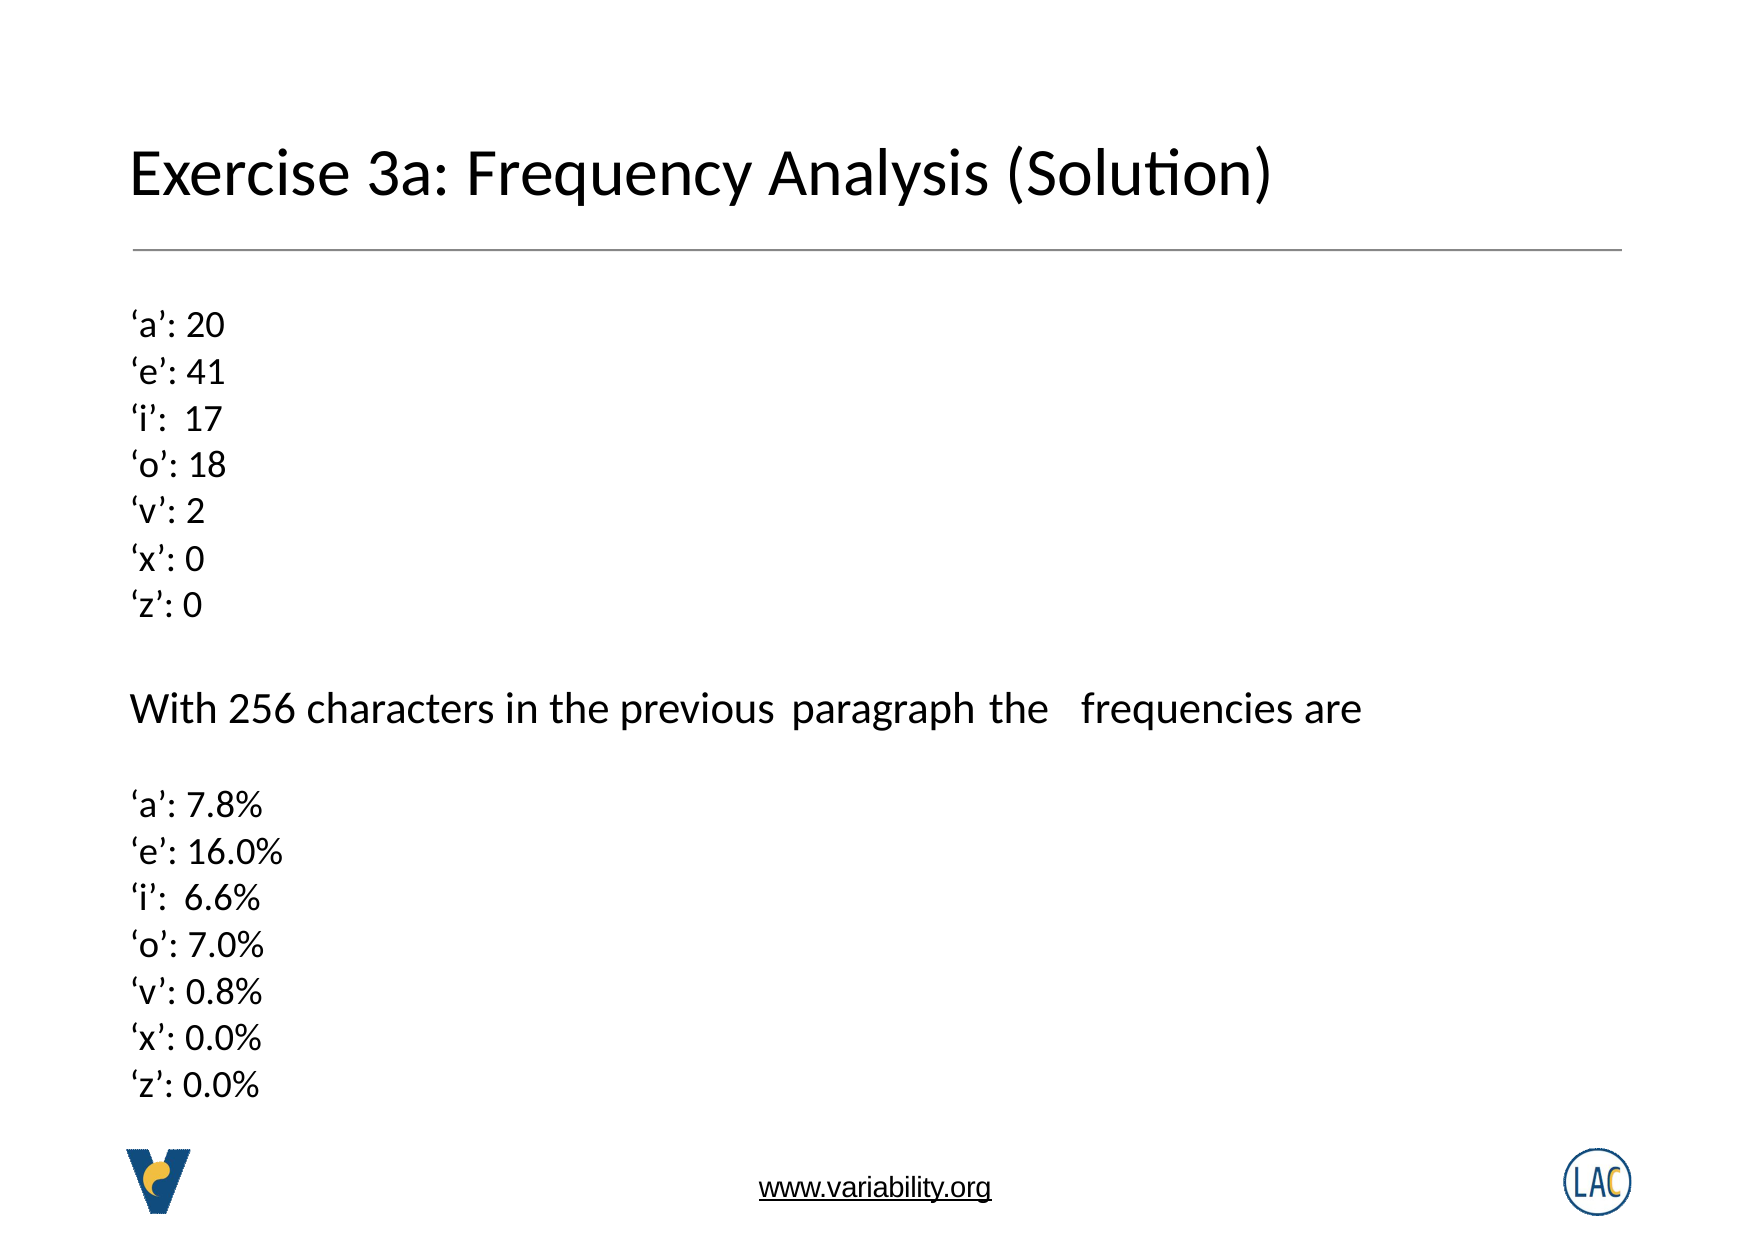

# Exercise 3a: Frequency Analysis (Solution)
‘a’: 20
‘e’: 41
‘i’: 17
‘o’: 18
‘v’: 2
‘x’: 0
‘z’: 0

With 256 characters in the previous paragraph the	frequencies are

‘a’: 7.8%
‘e’: 16.0%
‘i’: 6.6%
‘o’: 7.0%
‘v’: 0.8%
‘x’: 0.0%
‘z’: 0.0%

www.variability.org